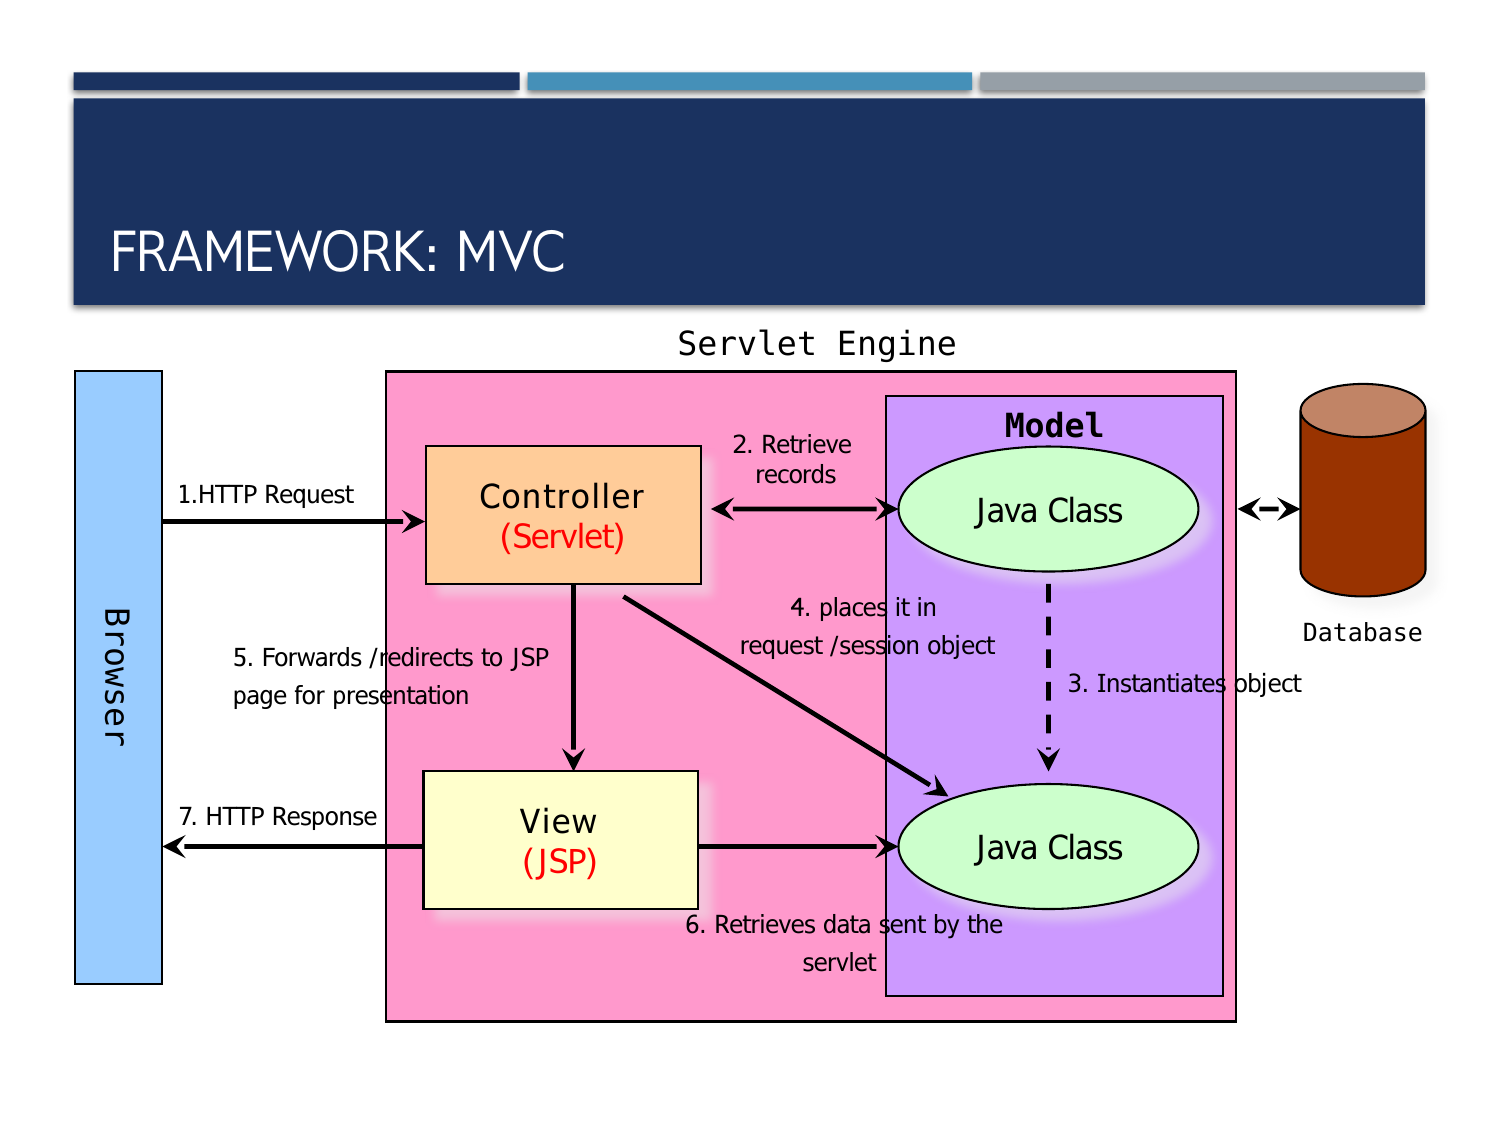

# Framework: MVC
Servlet Engine
Browser

Model
2. Retrieve
 records
Controller
(Servlet)
Java Class
1.HTTP Request

4. places it in
request /session object

Database
5. Forwards /redirects to JSP page for presentation
3. Instantiates object
View
(JSP)
Java Class
7. HTTP Response

6. Retrieves data sent by the servlet